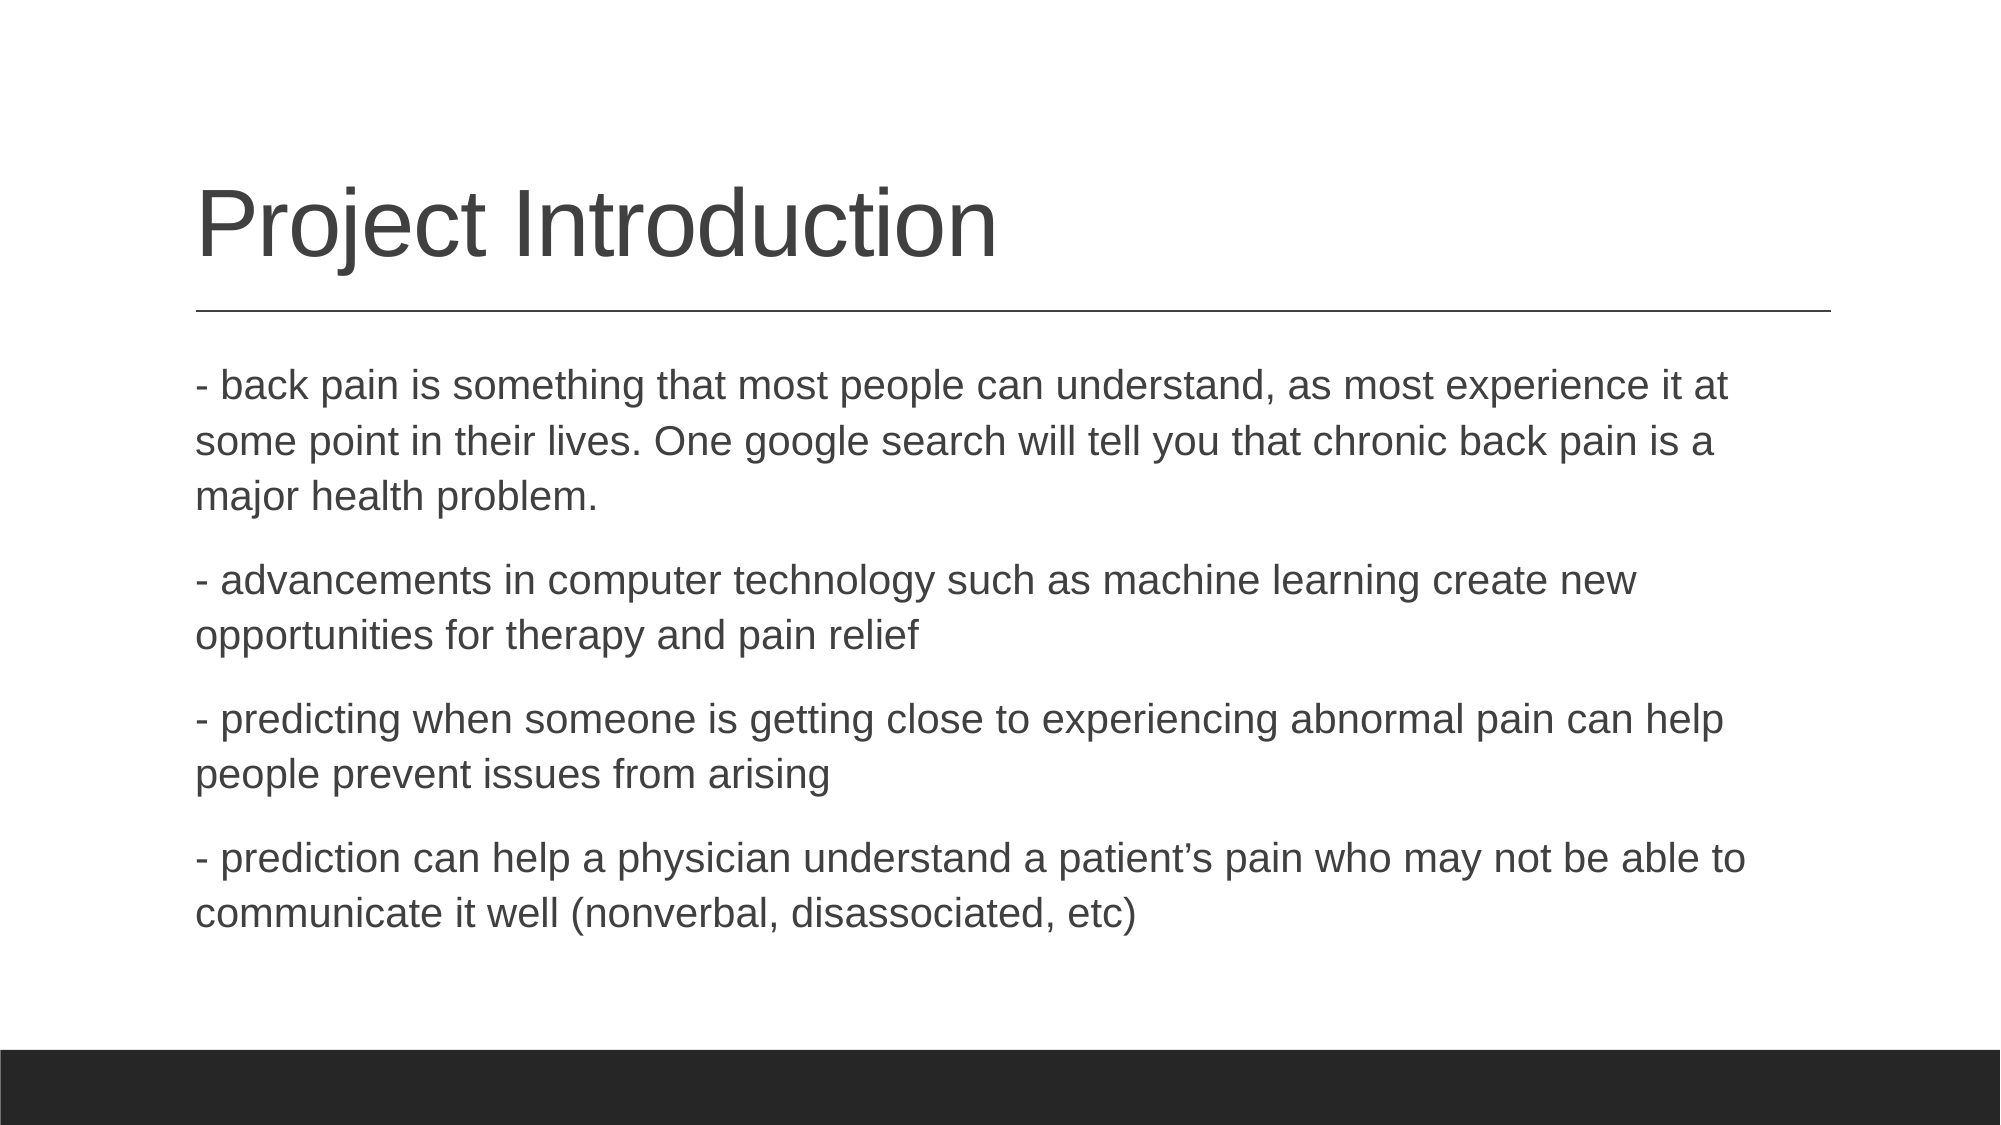

# Project Introduction
- back pain is something that most people can understand, as most experience it at some point in their lives. One google search will tell you that chronic back pain is a major health problem.
- advancements in computer technology such as machine learning create new opportunities for therapy and pain relief
- predicting when someone is getting close to experiencing abnormal pain can help people prevent issues from arising
- prediction can help a physician understand a patient’s pain who may not be able to communicate it well (nonverbal, disassociated, etc)